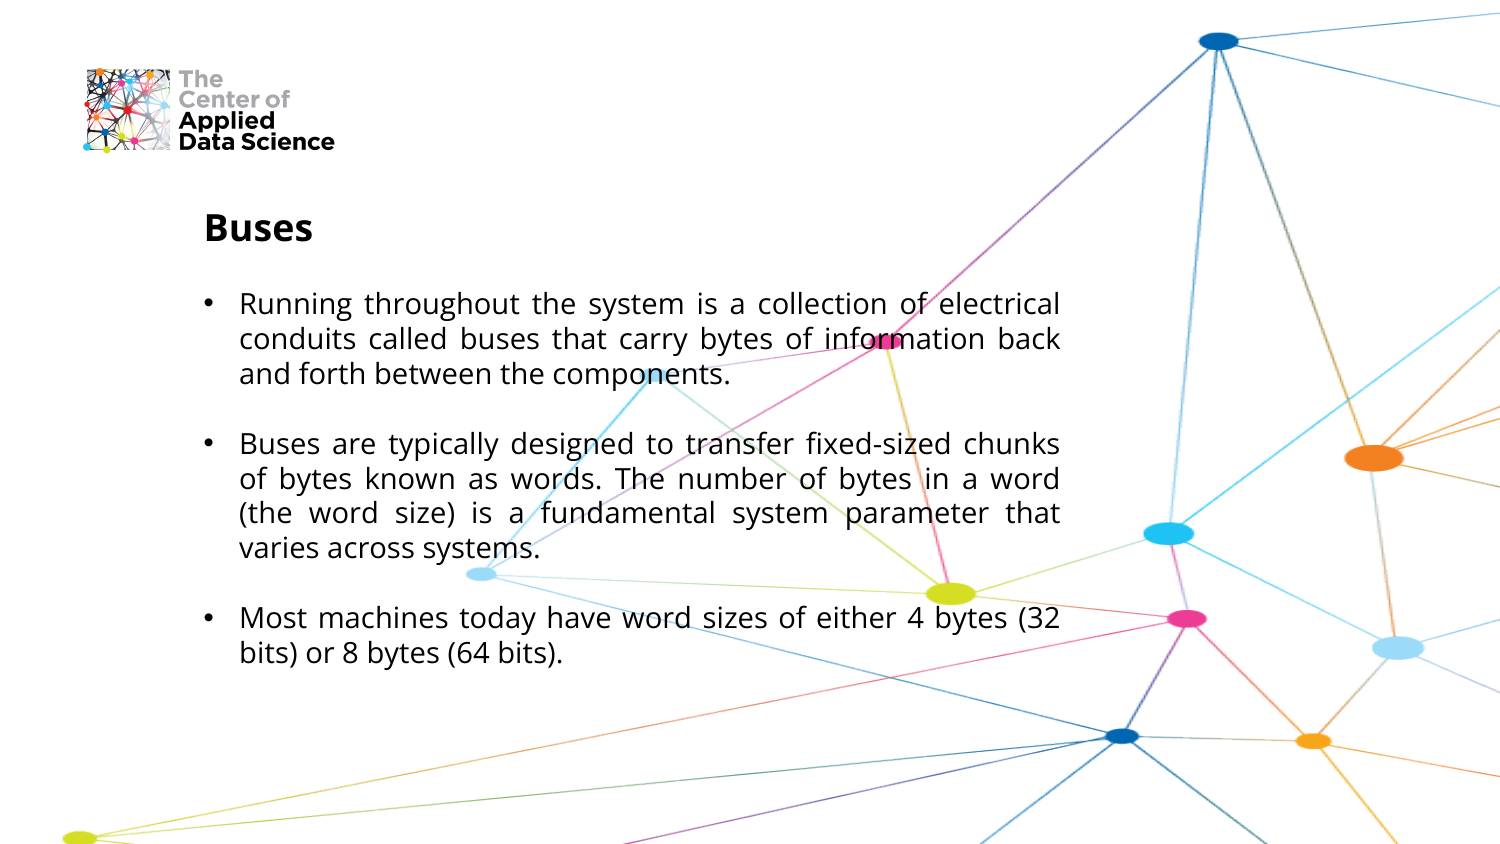

Buses
Running throughout the system is a collection of electrical conduits called buses that carry bytes of information back and forth between the components.

Buses are typically designed to transfer fixed-sized chunks of bytes known as words. The number of bytes in a word (the word size) is a fundamental system parameter that varies across systems.

Most machines today have word sizes of either 4 bytes (32 bits) or 8 bytes (64 bits).